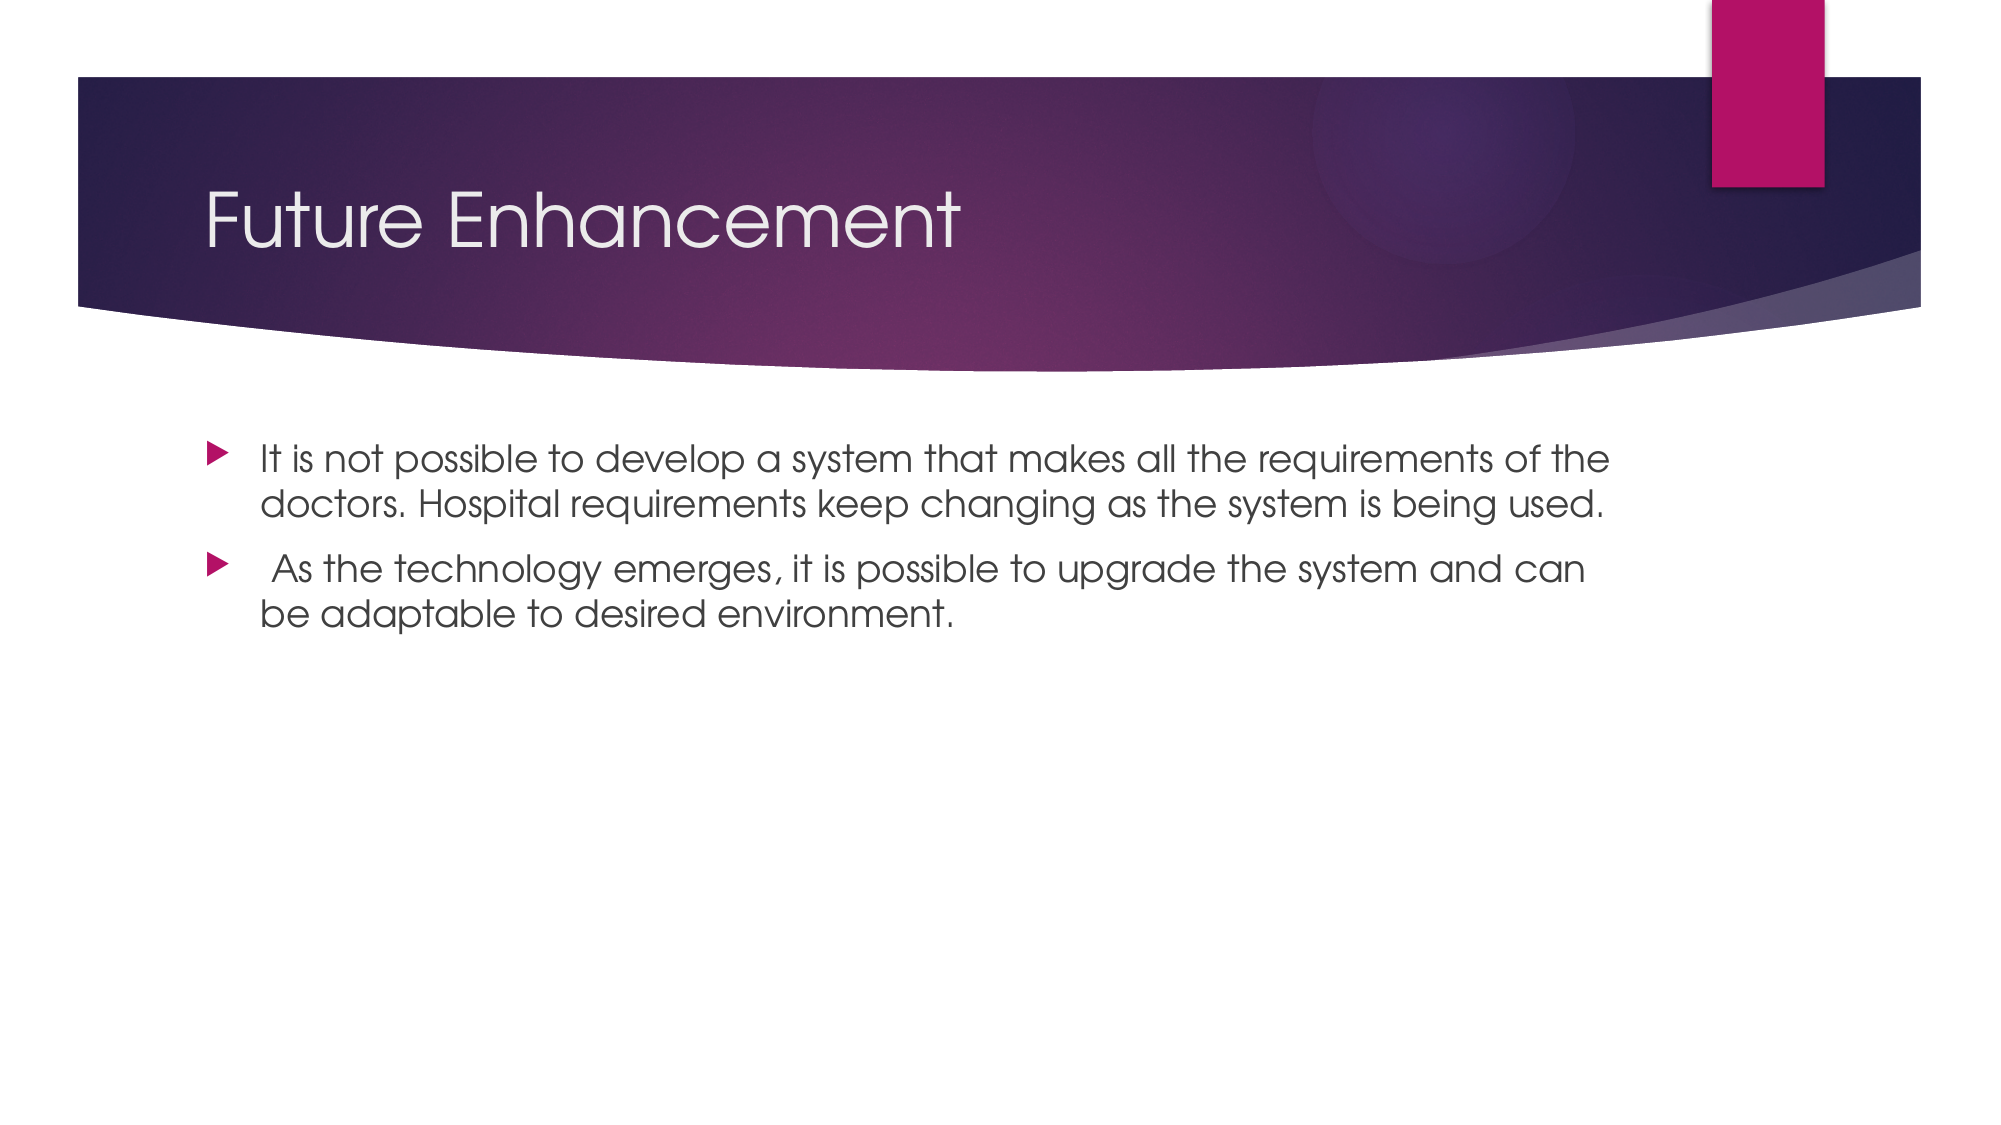

# Future Enhancement
It is not possible to develop a system that makes all the requirements of the doctors. Hospital requirements keep changing as the system is being used.
 As the technology emerges, it is possible to upgrade the system and can be adaptable to desired environment.